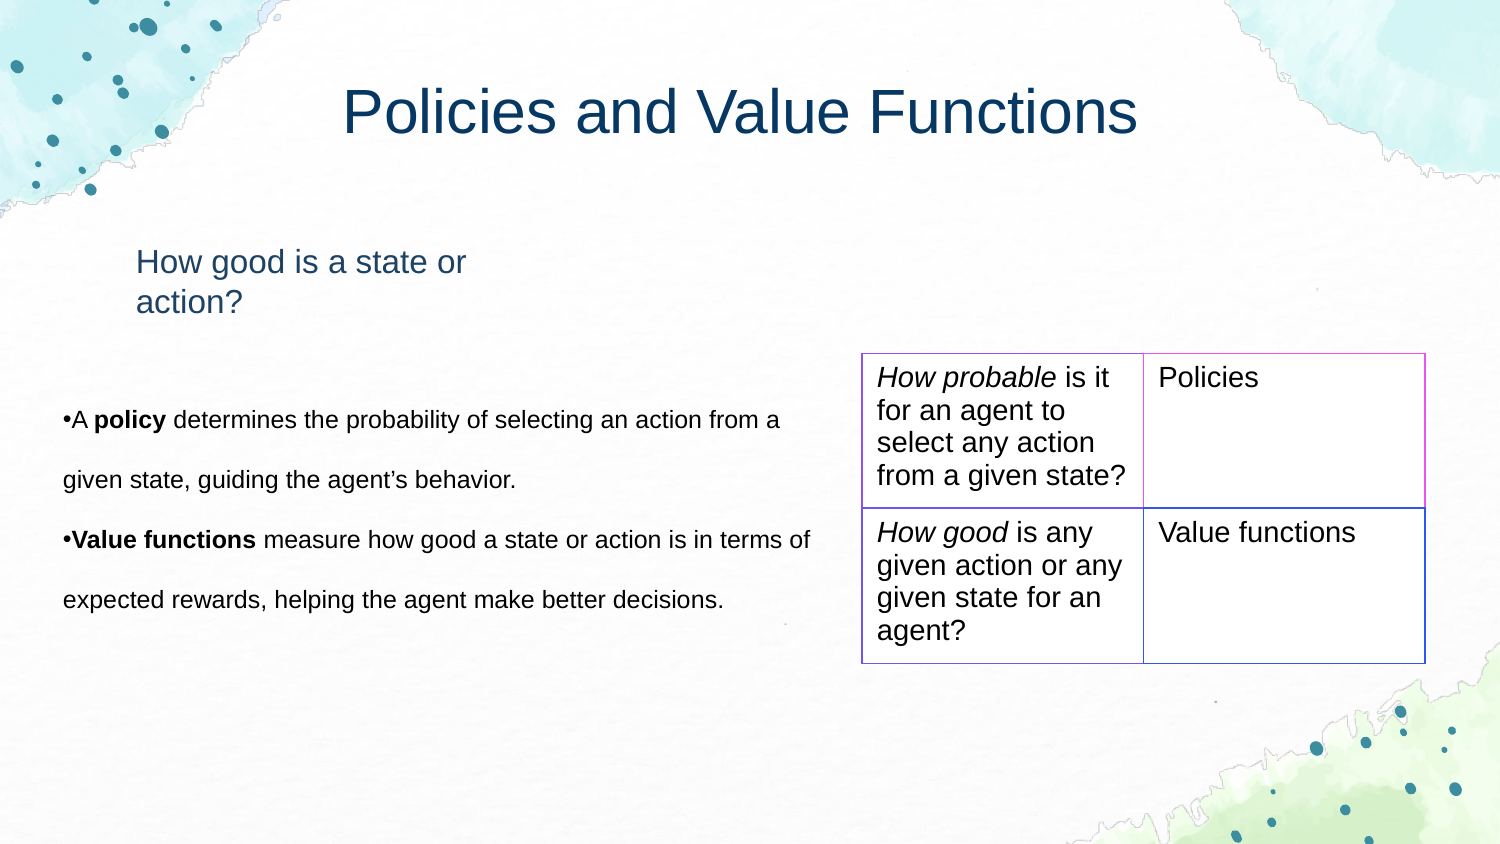

Policies and Value Functions
How good is a state or action?
| How probable is it for an agent to select any action from a given state? | Policies |
| --- | --- |
| How good is any given action or any given state for an agent? | Value functions |
A policy determines the probability of selecting an action from a given state, guiding the agent’s behavior.
Value functions measure how good a state or action is in terms of expected rewards, helping the agent make better decisions.